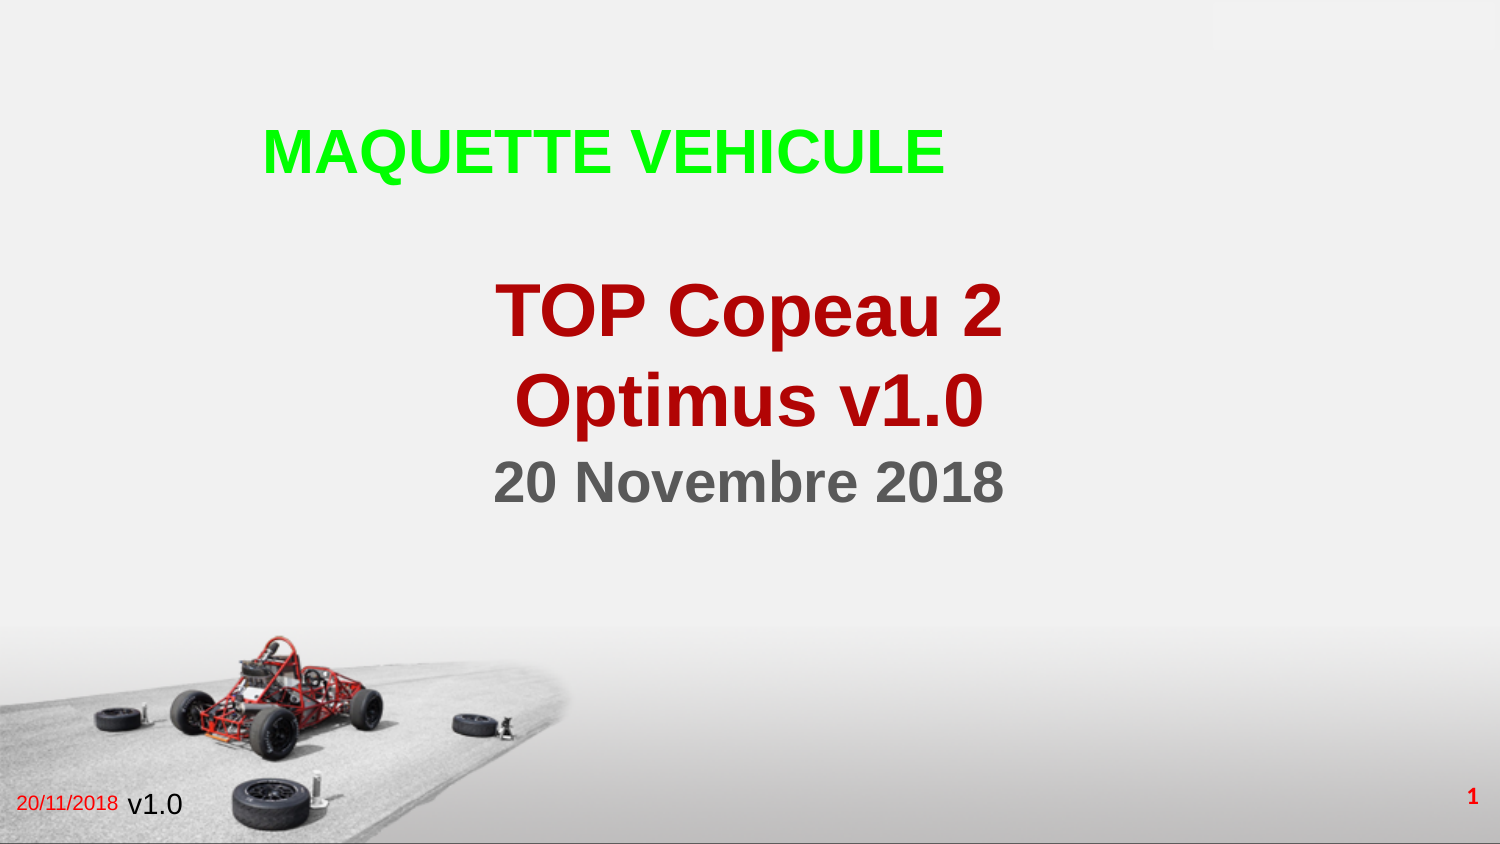

MAQUETTE VEHICULE
# TOP Copeau 2
Optimus v1.0
20 Novembre 2018
v1.0
1
20/11/2018